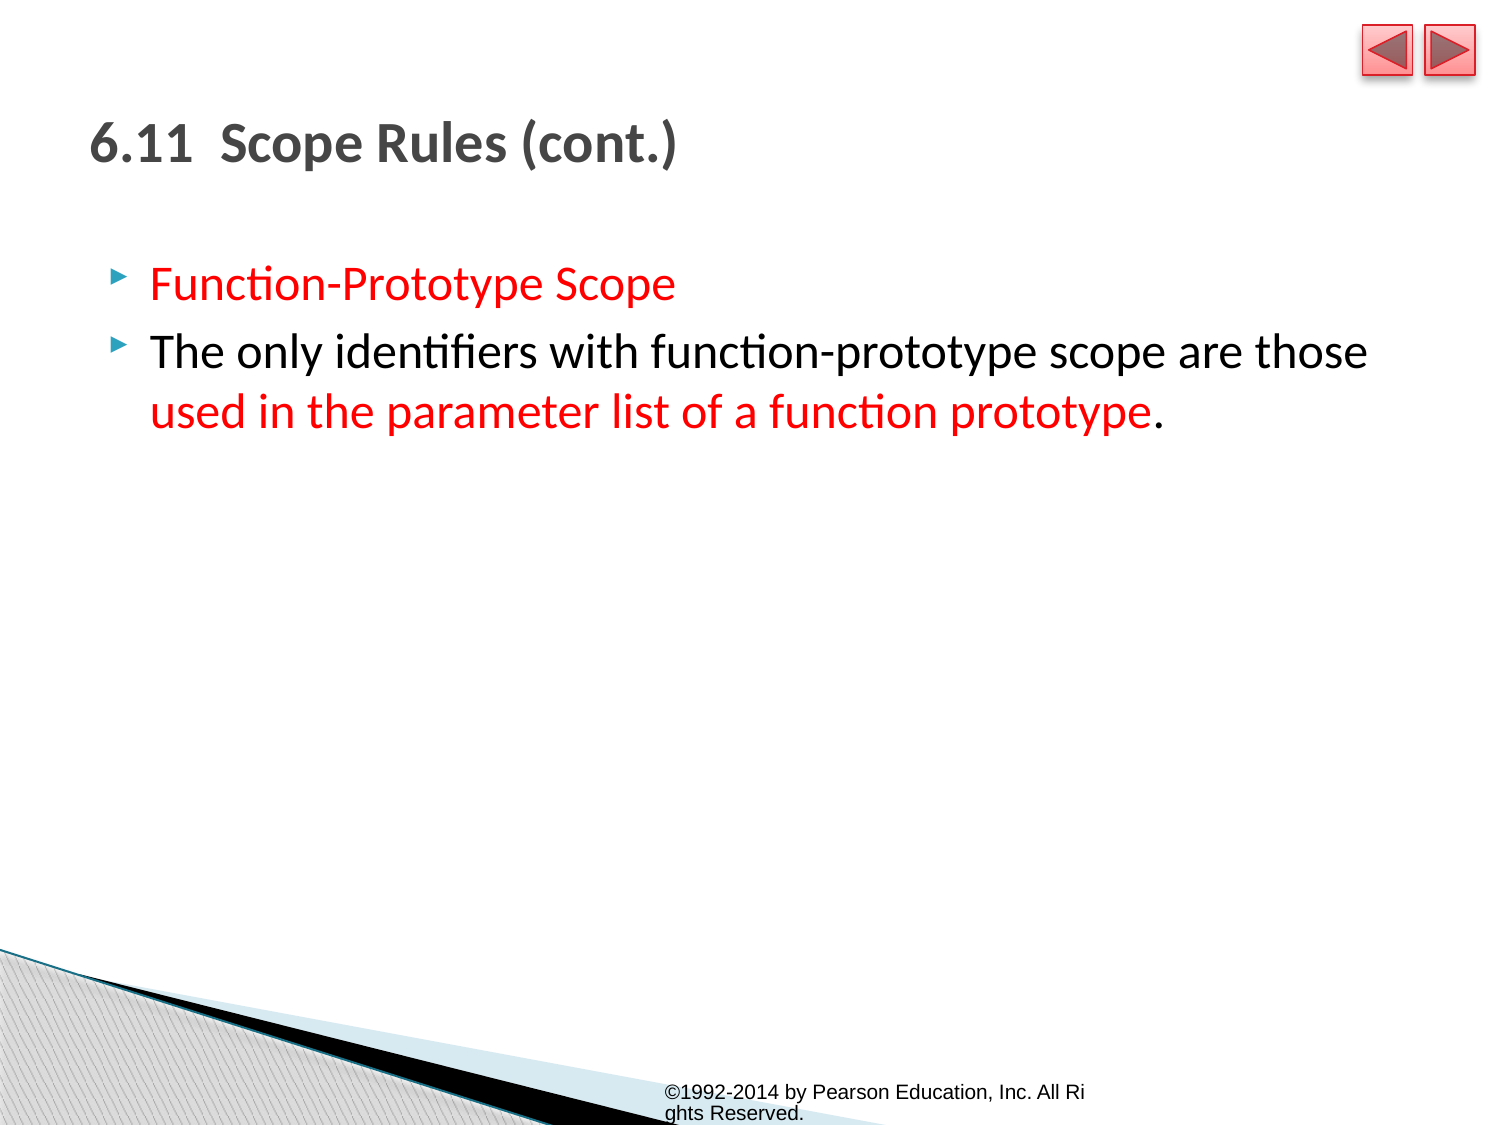

# 6.11  Scope Rules (cont.)
Function-Prototype Scope
The only identifiers with function-prototype scope are those used in the parameter list of a function prototype.
©1992-2014 by Pearson Education, Inc. All Rights Reserved.